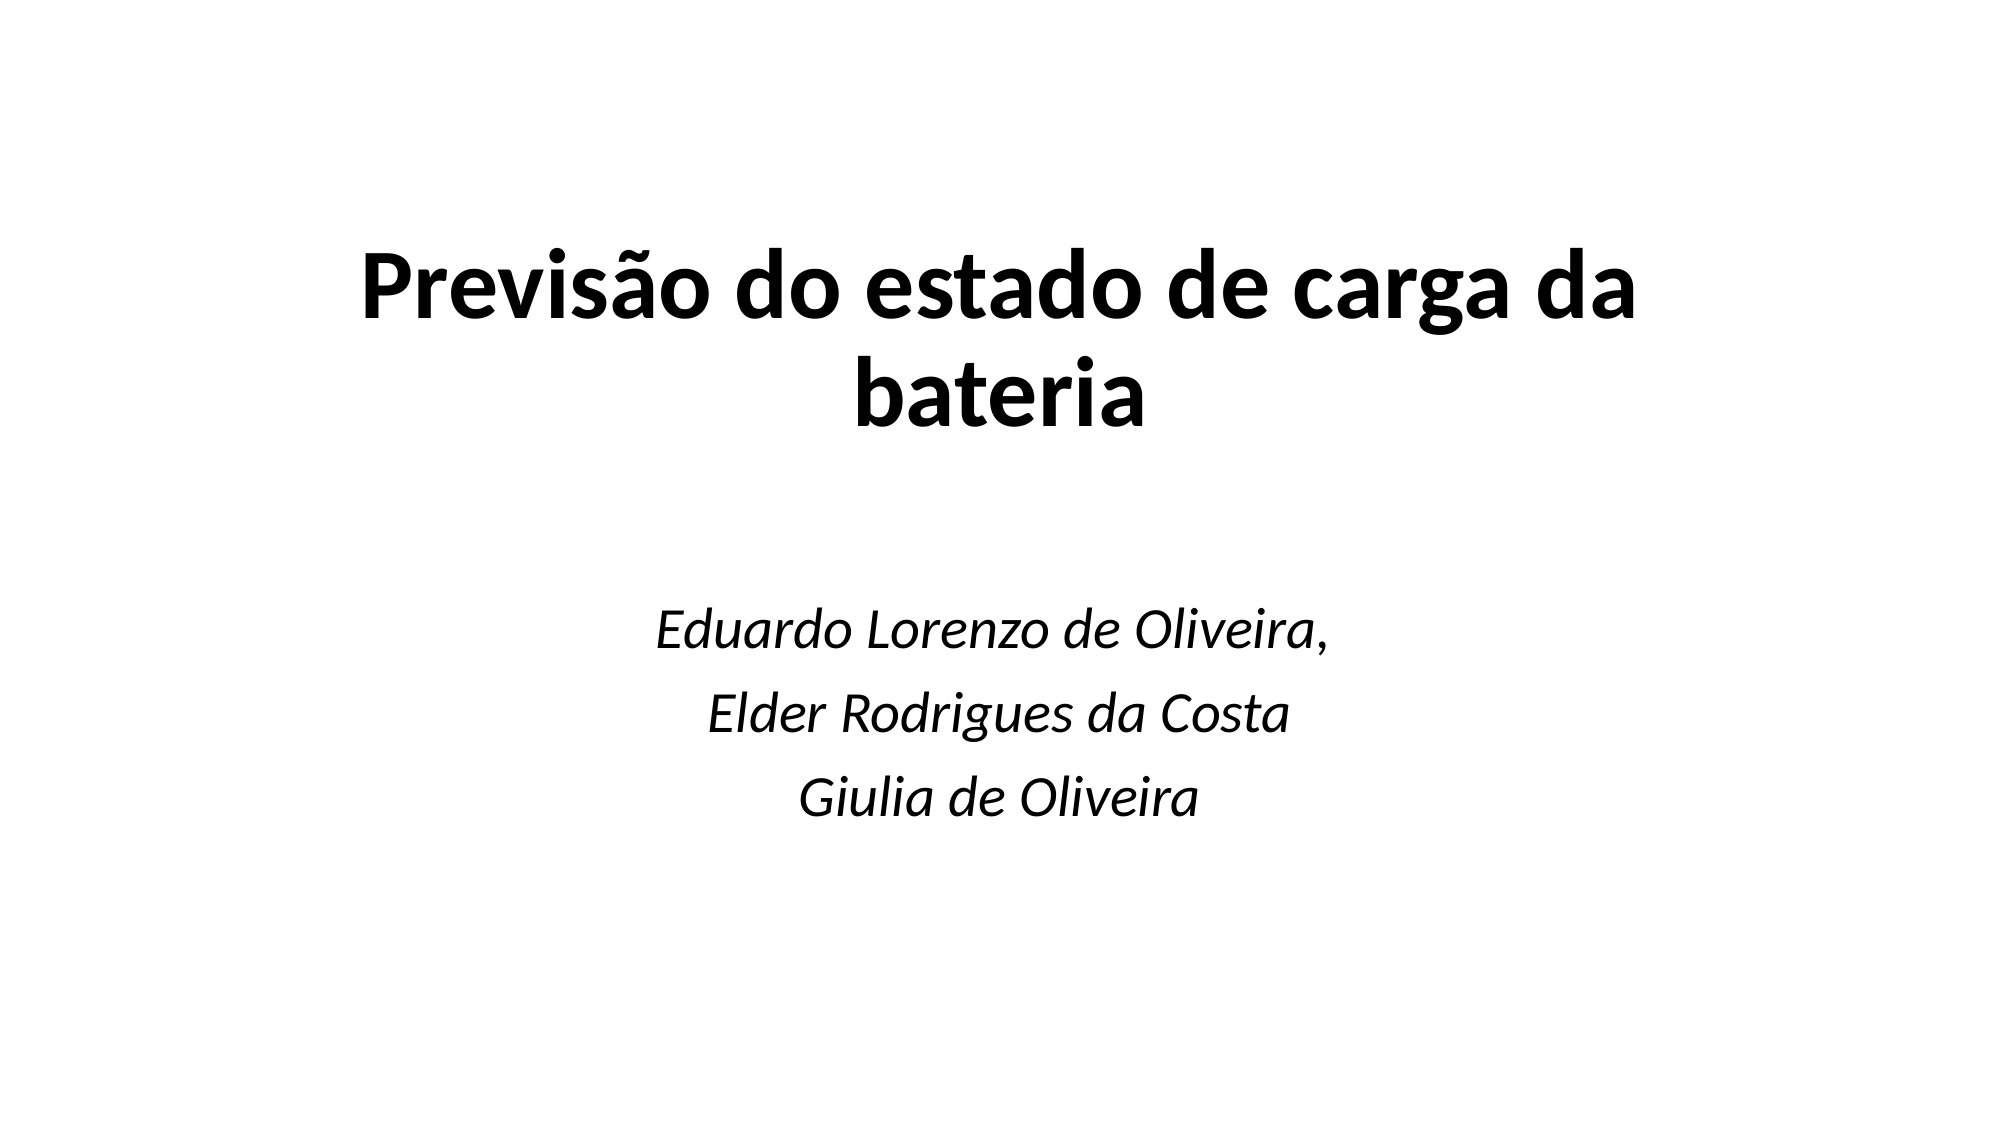

# Previsão do estado de carga da bateria
Eduardo Lorenzo de Oliveira,
Elder Rodrigues da Costa
Giulia de Oliveira